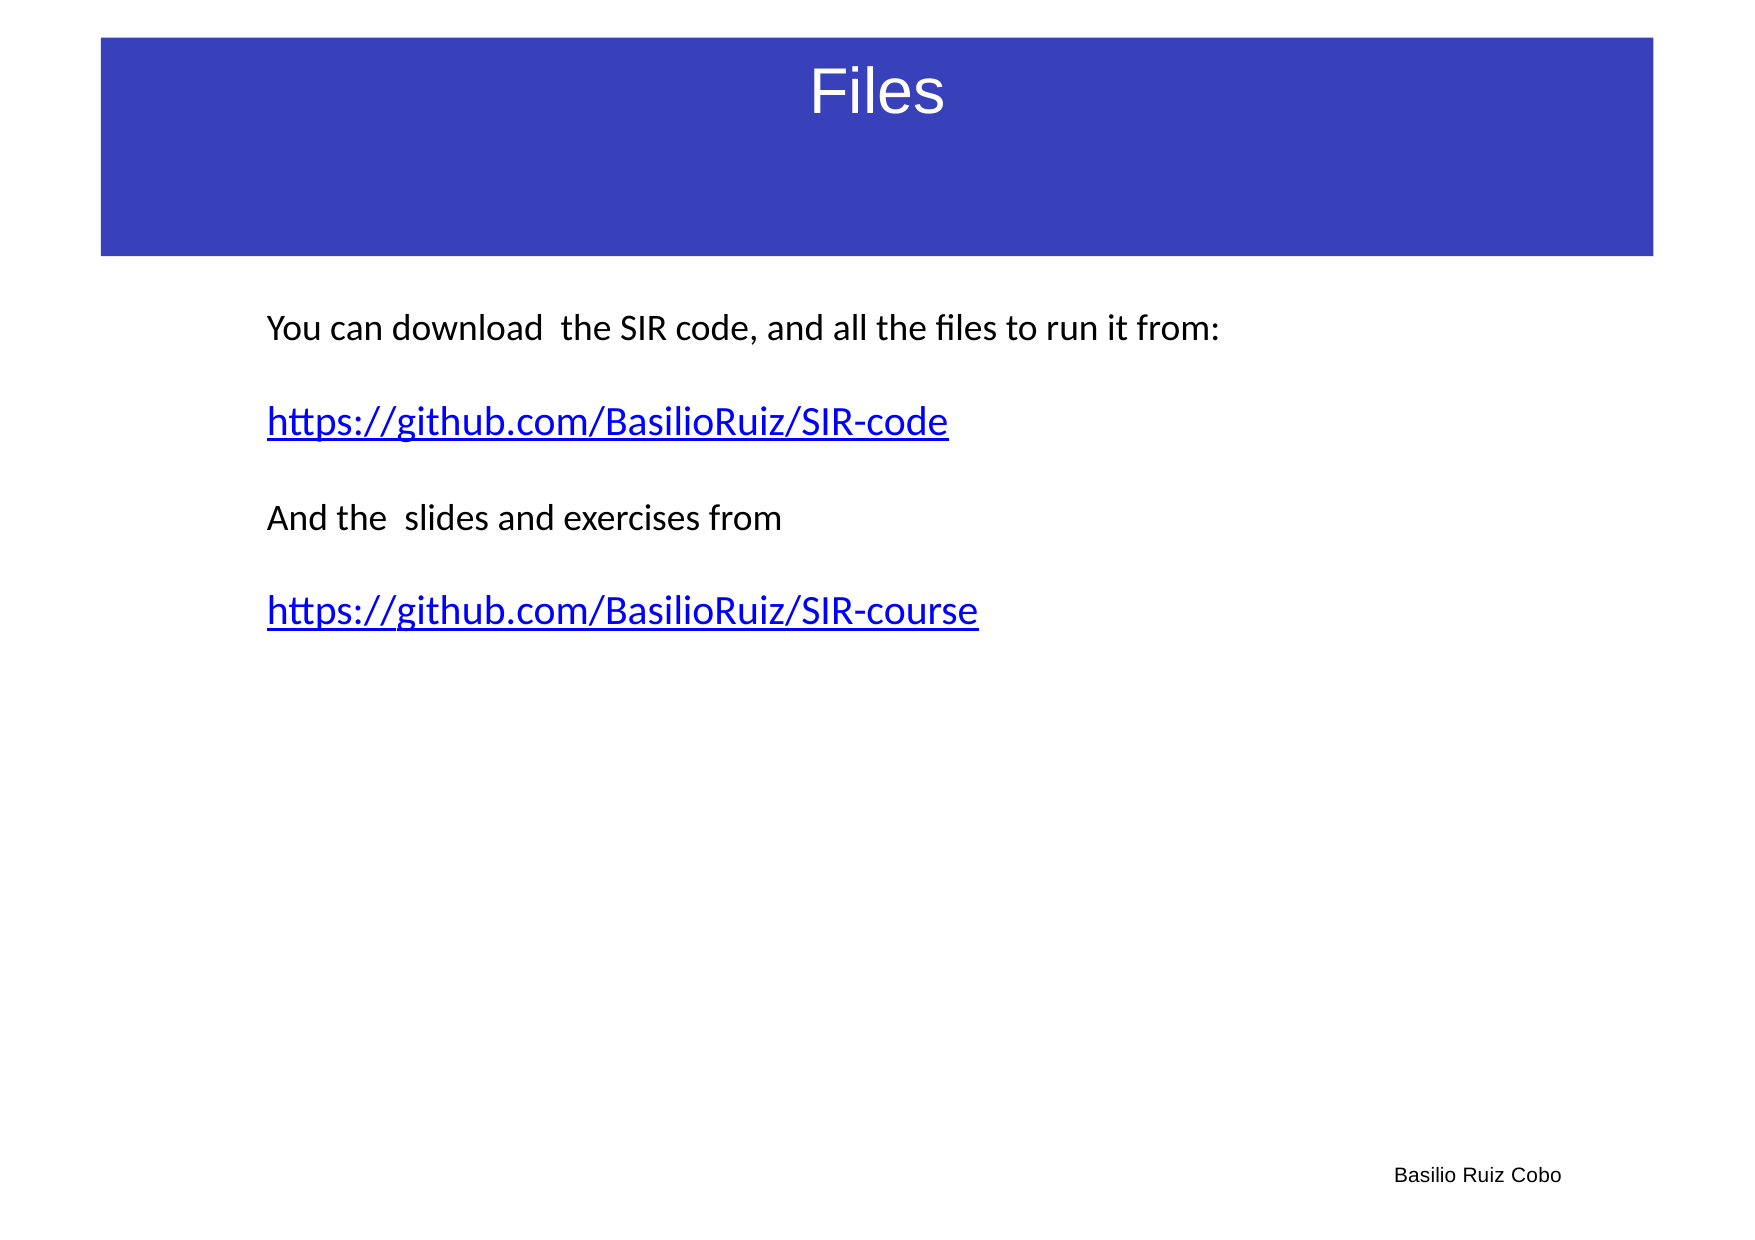

# Files
You can download  the SIR code, and all the files to run it from:

https://github.com/BasilioRuiz/SIR-code

And the  slides and exercises from

https://github.com/BasilioRuiz/SIR-course

Basilio Ruiz Cobo